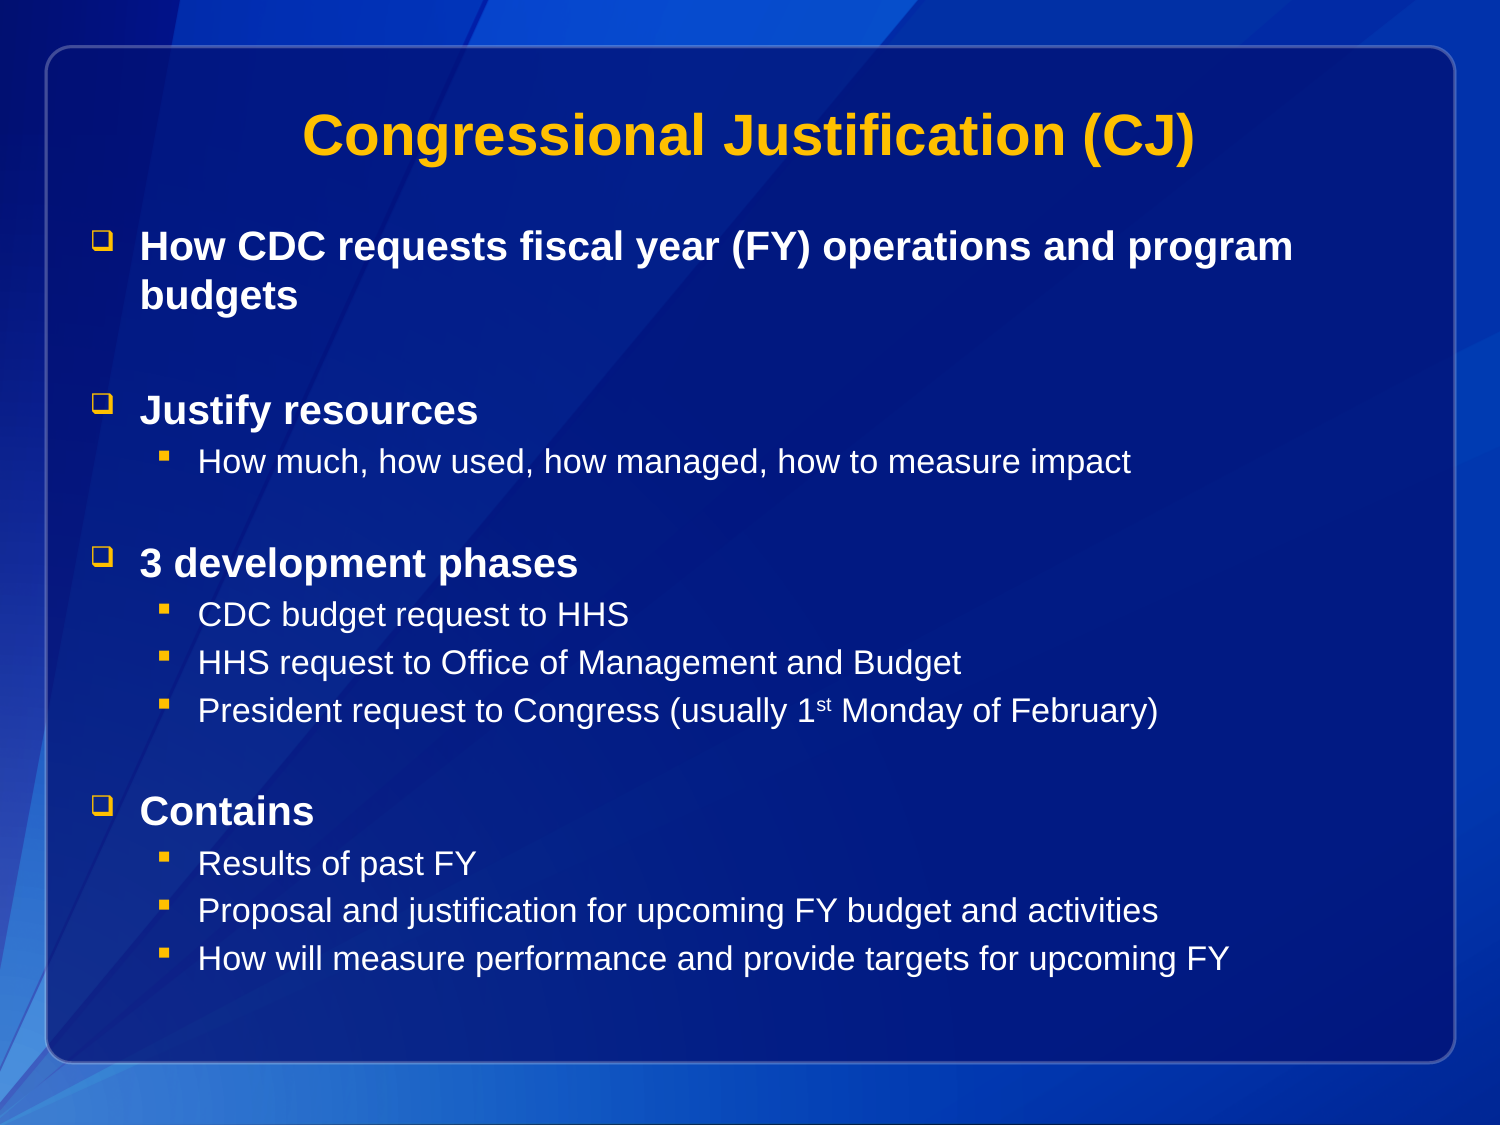

# Congressional Justification (CJ)
How CDC requests fiscal year (FY) operations and program budgets

Justify resources
How much, how used, how managed, how to measure impact

3 development phases
CDC budget request to HHS
HHS request to Office of Management and Budget
President request to Congress (usually 1st Monday of February)

Contains
Results of past FY
Proposal and justification for upcoming FY budget and activities
How will measure performance and provide targets for upcoming FY